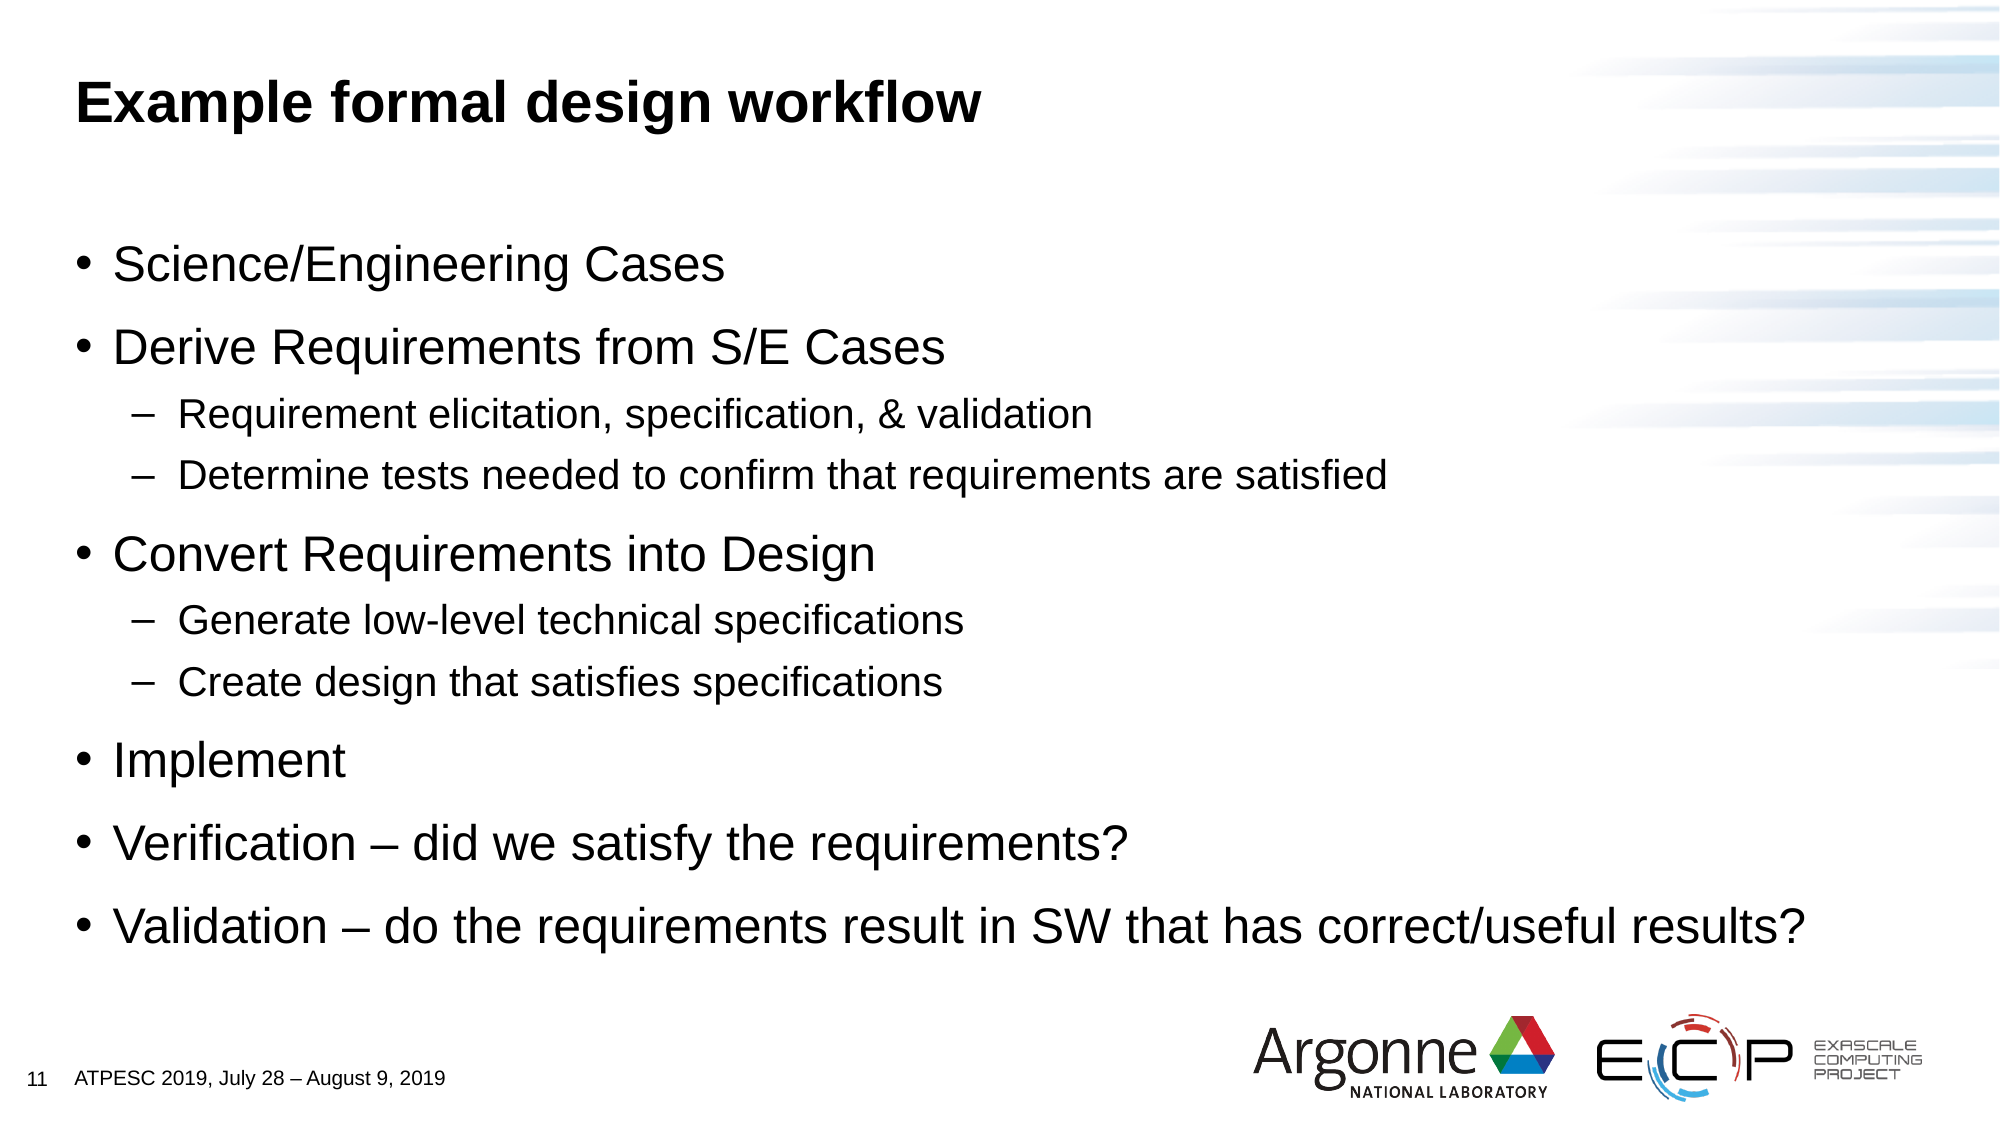

# Example formal design workflow
Science/Engineering Cases
Derive Requirements from S/E Cases
Requirement elicitation, specification, & validation
Determine tests needed to confirm that requirements are satisfied
Convert Requirements into Design
Generate low-level technical specifications
Create design that satisfies specifications
Implement
Verification – did we satisfy the requirements?
Validation – do the requirements result in SW that has correct/useful results?